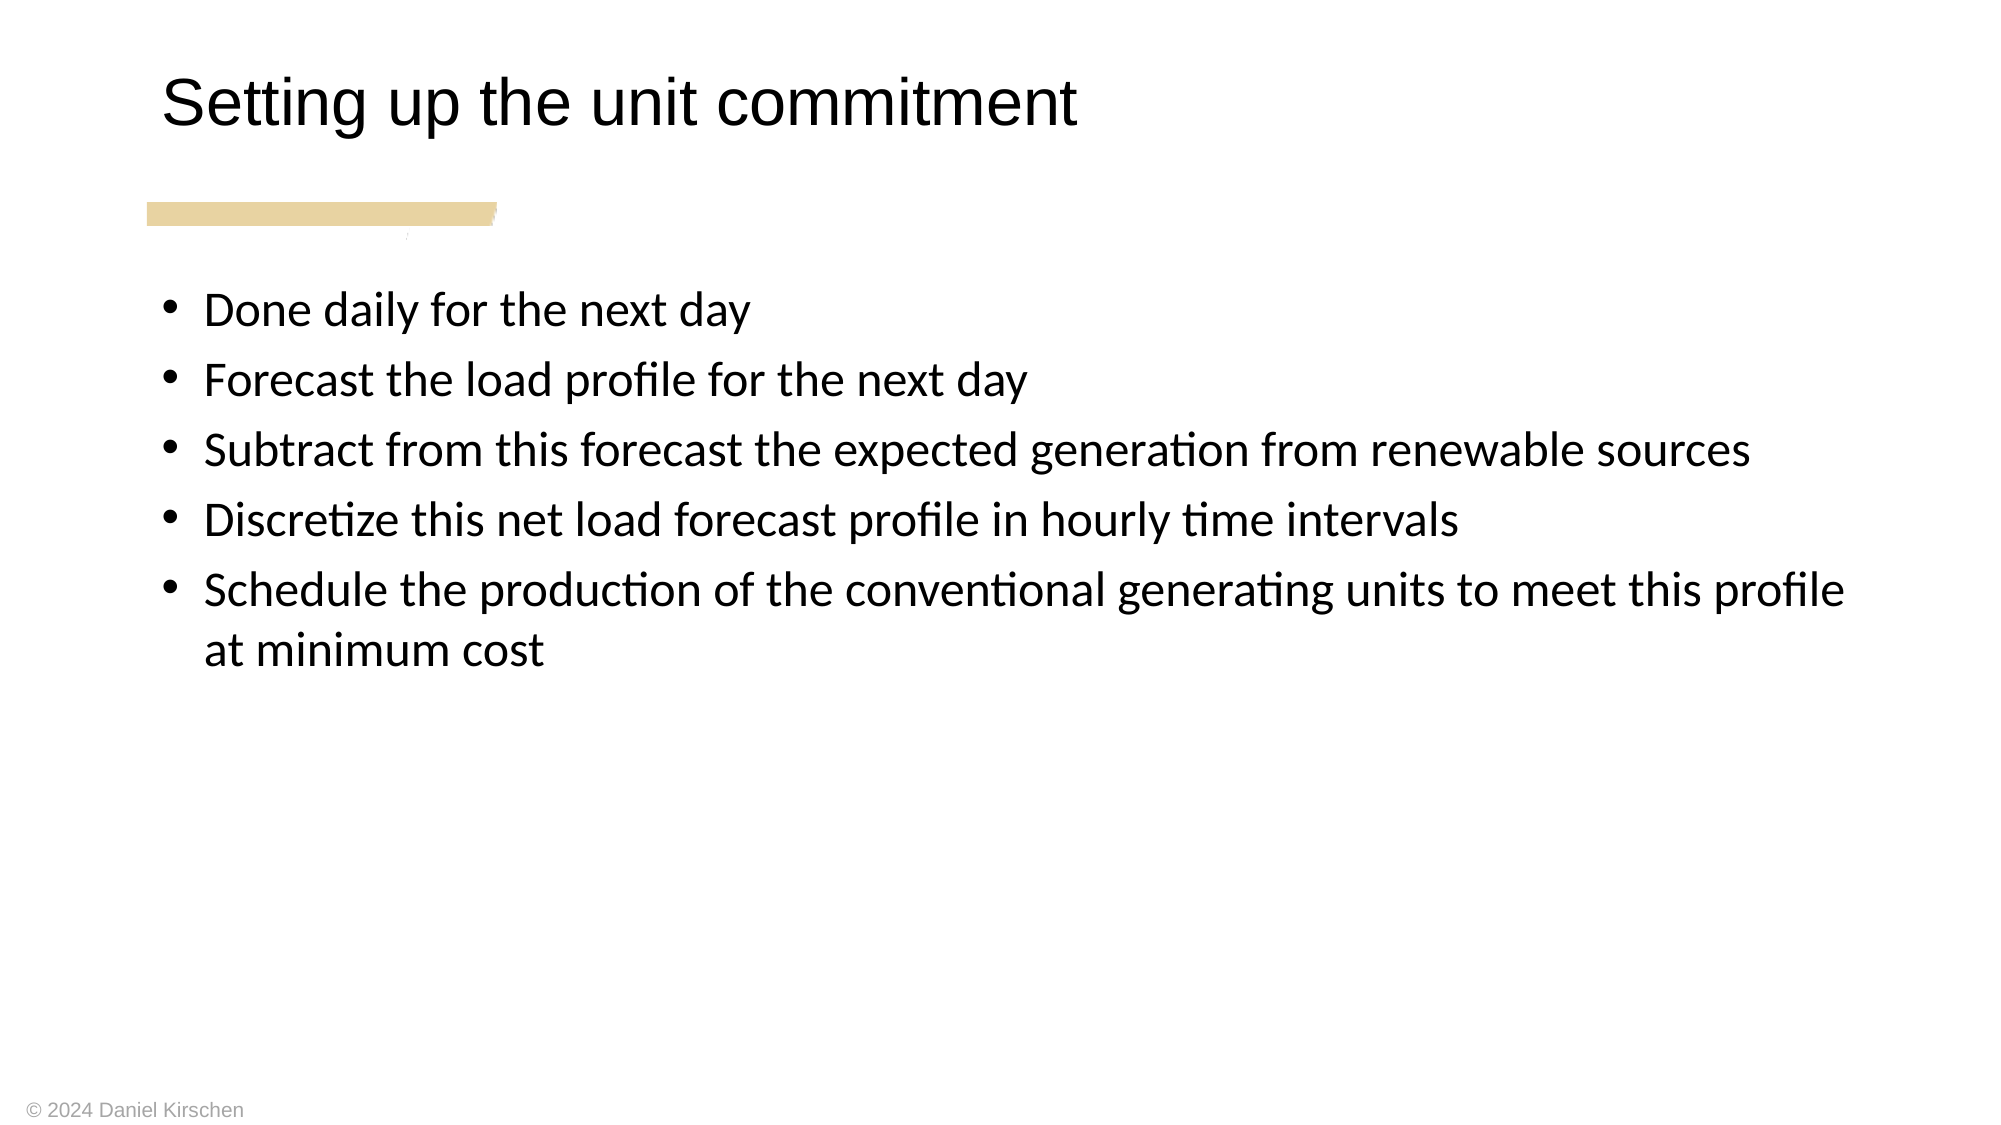

Setting up the unit commitment
Done daily for the next day
Forecast the load profile for the next day
Subtract from this forecast the expected generation from renewable sources
Discretize this net load forecast profile in hourly time intervals
Schedule the production of the conventional generating units to meet this profile at minimum cost